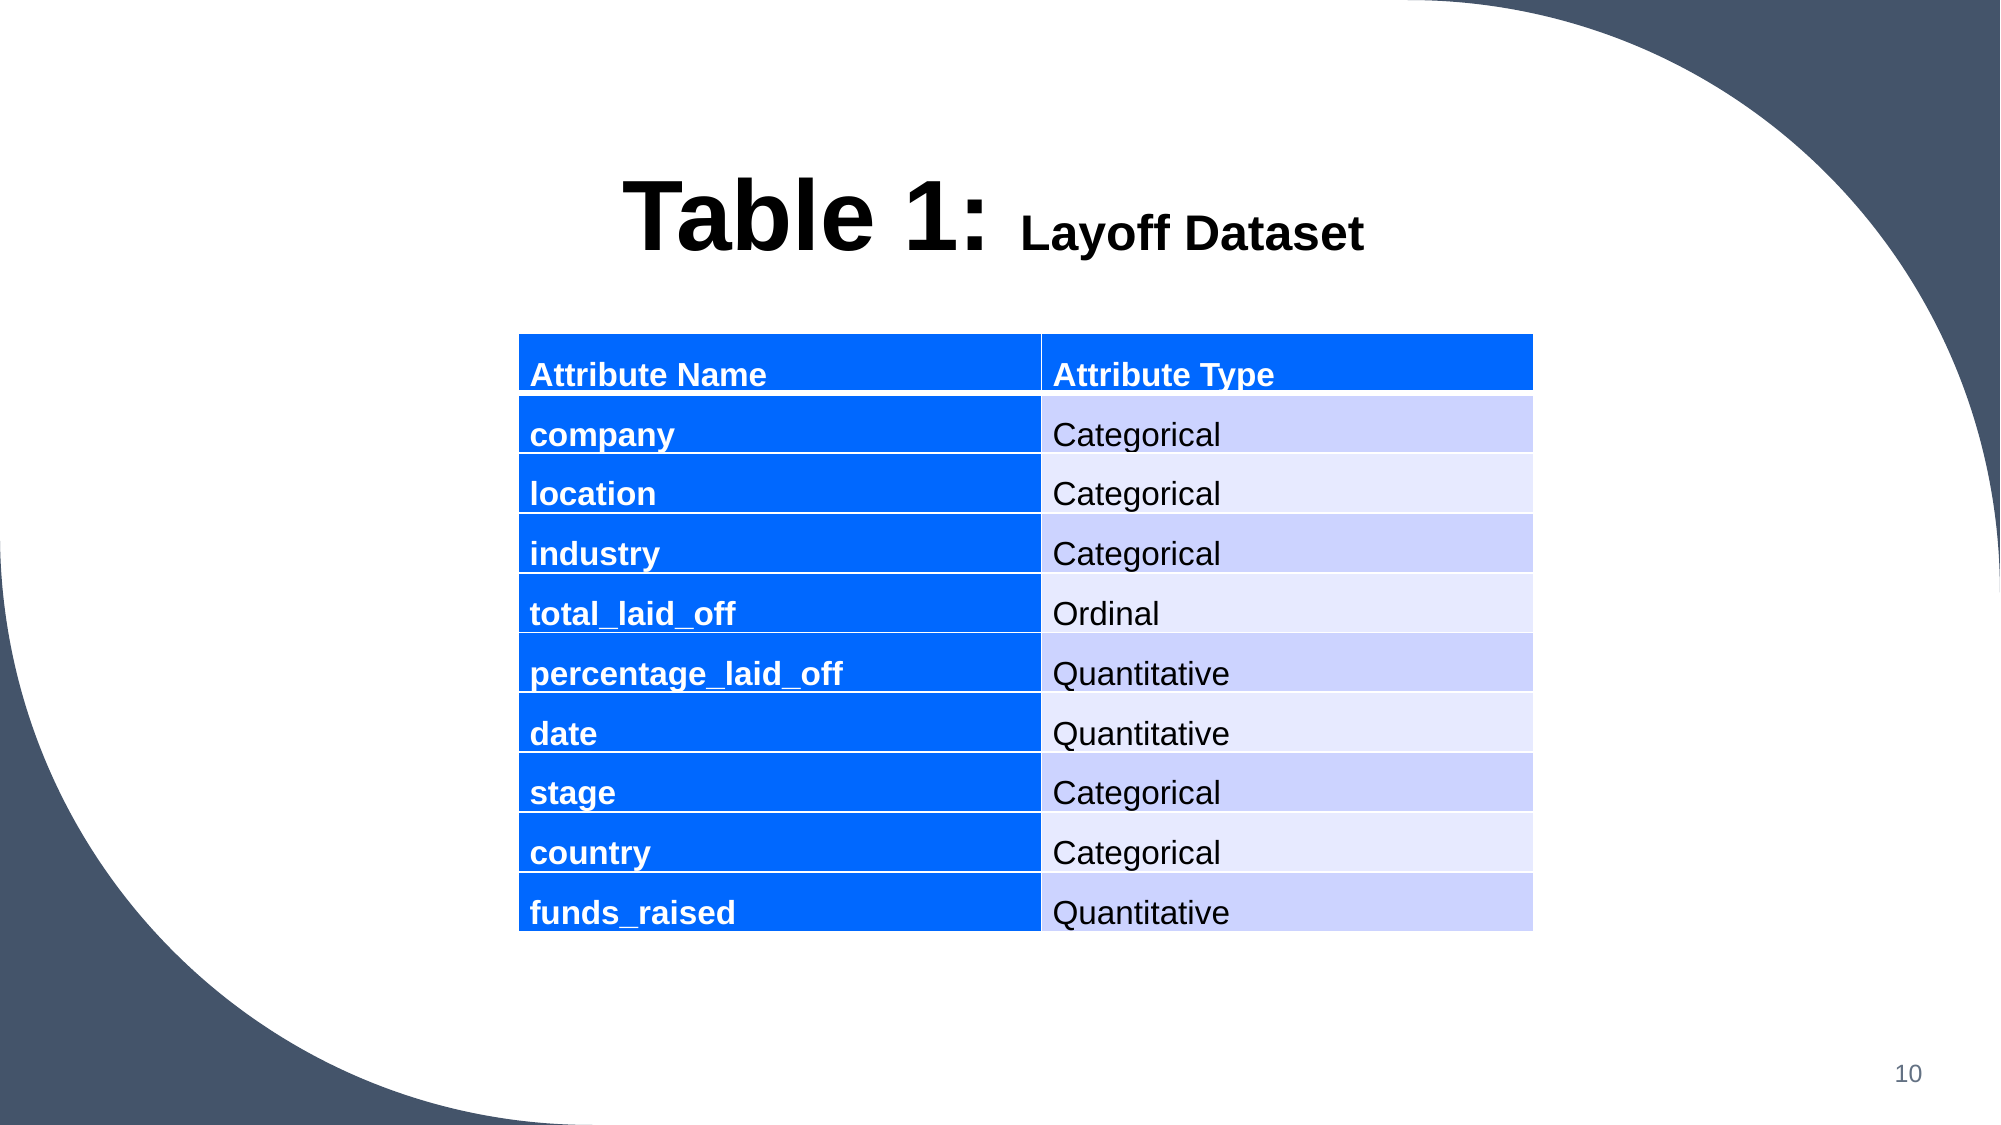

# Table 1: Layoff Dataset

| Attribute Name | Attribute Type |
| --- | --- |
| company | Categorical |
| location | Categorical |
| industry | Categorical |
| total\_laid\_off | Ordinal |
| percentage\_laid\_off | Quantitative |
| date | Quantitative |
| stage | Categorical |
| country | Categorical |
| funds\_raised | Quantitative |

10